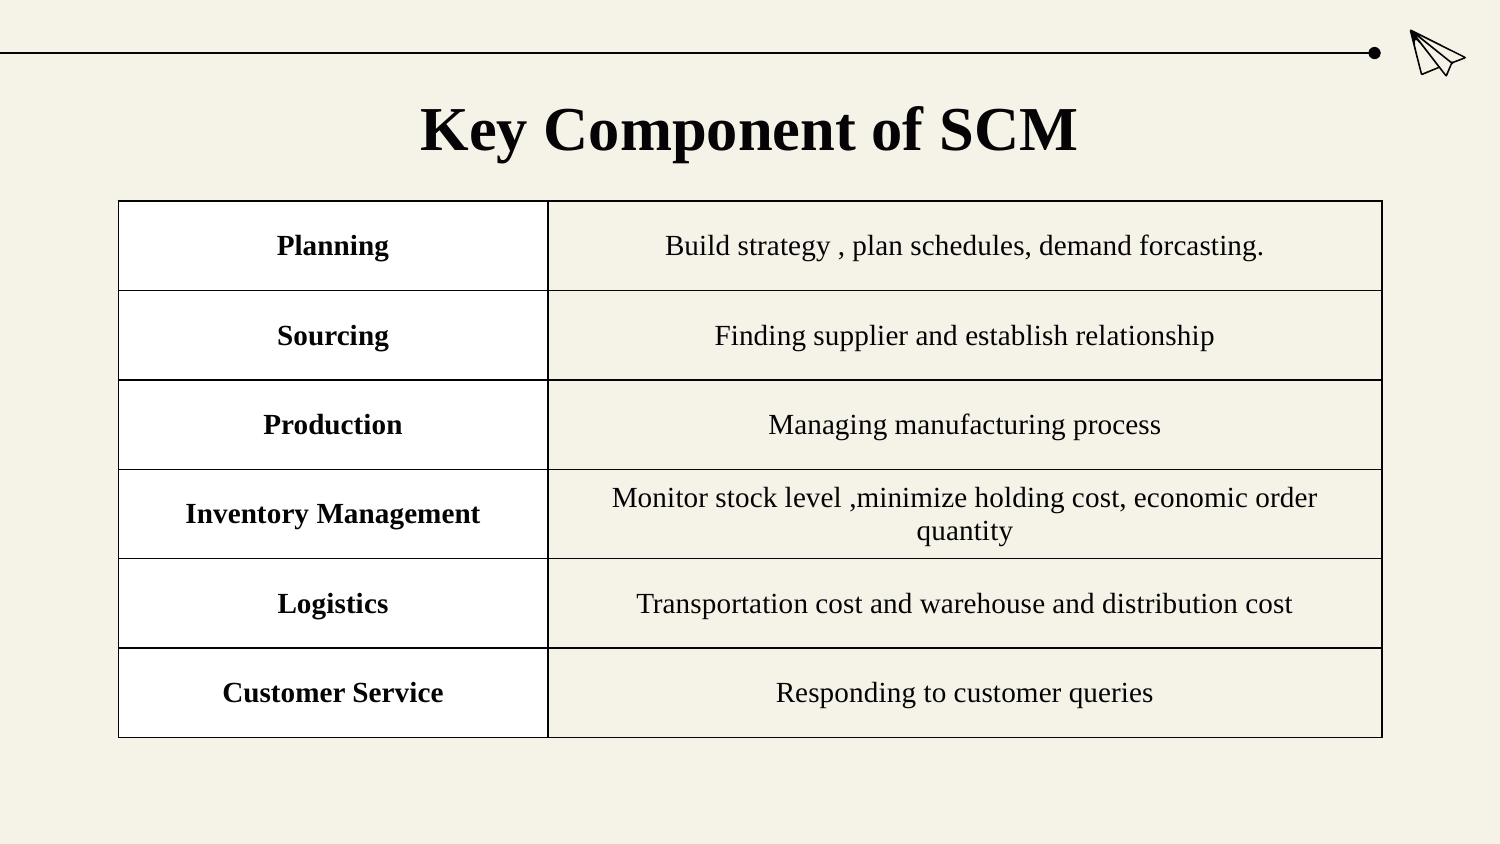

# Key Component of SCM
| Planning | Build strategy , plan schedules, demand forcasting. |
| --- | --- |
| Sourcing | Finding supplier and establish relationship |
| Production | Managing manufacturing process |
| Inventory Management | Monitor stock level ,minimize holding cost, economic order quantity |
| Logistics | Transportation cost and warehouse and distribution cost |
| Customer Service | Responding to customer queries |